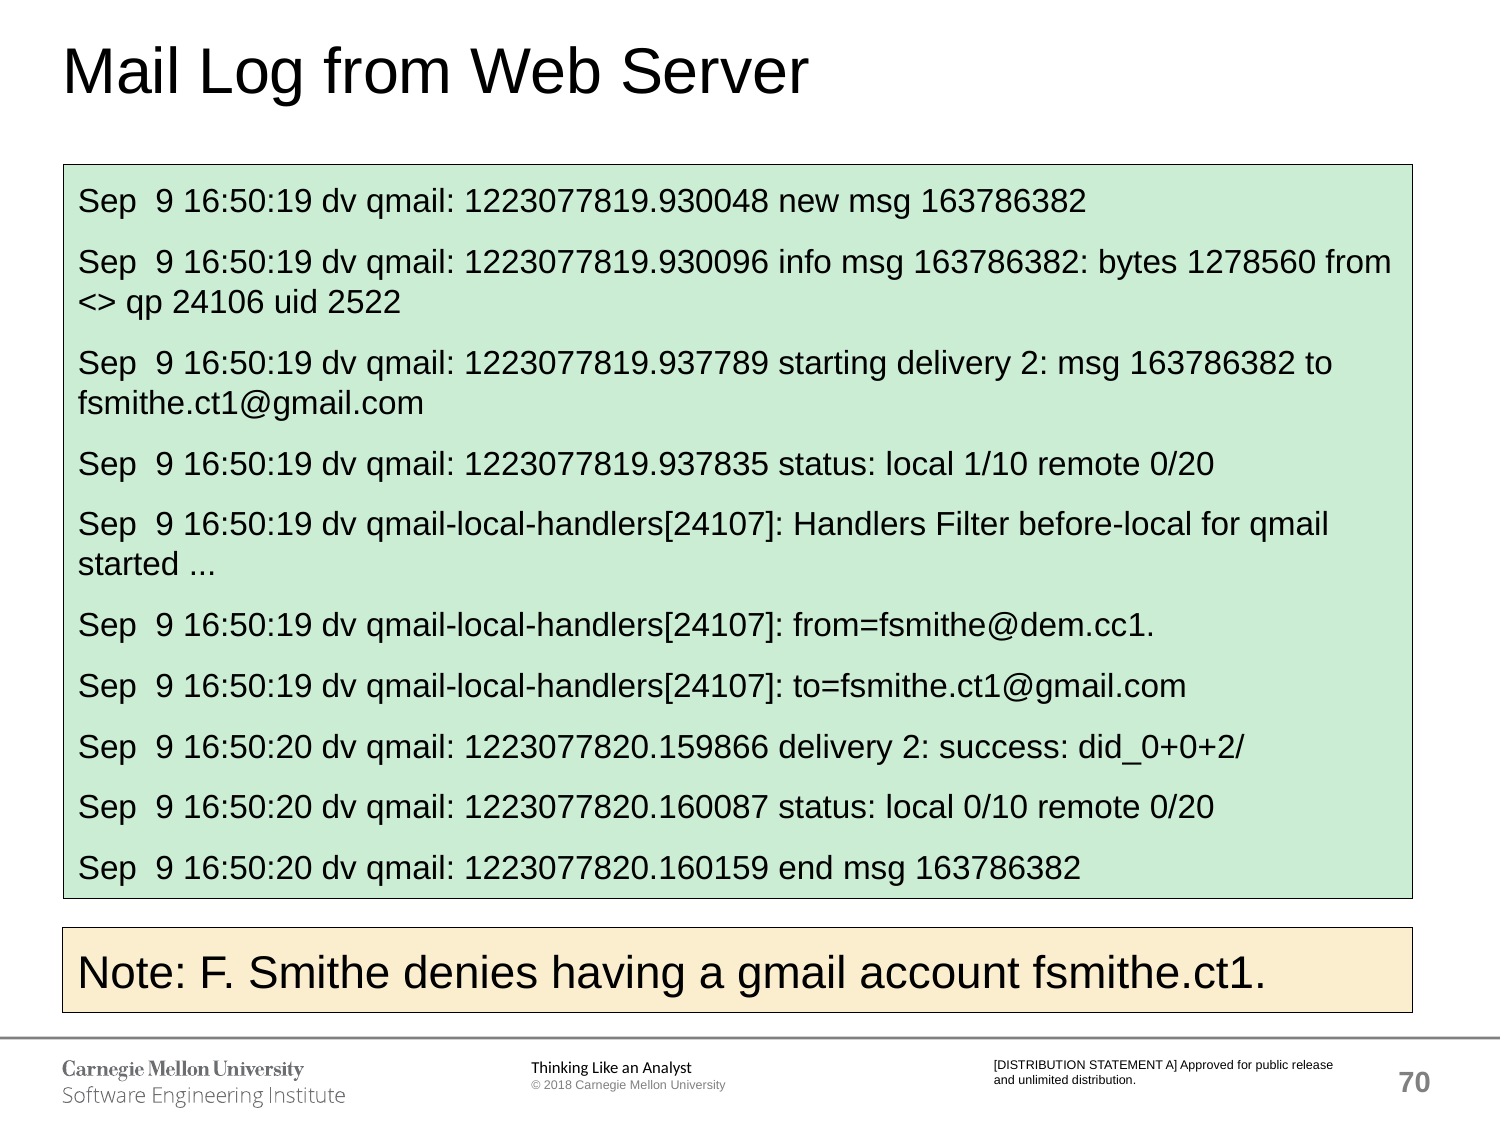

# Mail Log from Web Server
Sep  9 16:50:19 dv qmail: 1223077819.930048 new msg 163786382
Sep  9 16:50:19 dv qmail: 1223077819.930096 info msg 163786382: bytes 1278560 from <> qp 24106 uid 2522
Sep  9 16:50:19 dv qmail: 1223077819.937789 starting delivery 2: msg 163786382 to fsmithe.ct1@gmail.com
Sep  9 16:50:19 dv qmail: 1223077819.937835 status: local 1/10 remote 0/20
Sep  9 16:50:19 dv qmail-local-handlers[24107]: Handlers Filter before-local for qmail started ...
Sep  9 16:50:19 dv qmail-local-handlers[24107]: from=fsmithe@dem.cc1.
Sep  9 16:50:19 dv qmail-local-handlers[24107]: to=fsmithe.ct1@gmail.com
Sep  9 16:50:20 dv qmail: 1223077820.159866 delivery 2: success: did_0+0+2/
Sep  9 16:50:20 dv qmail: 1223077820.160087 status: local 0/10 remote 0/20
Sep  9 16:50:20 dv qmail: 1223077820.160159 end msg 163786382
Note: F. Smithe denies having a gmail account fsmithe.ct1.